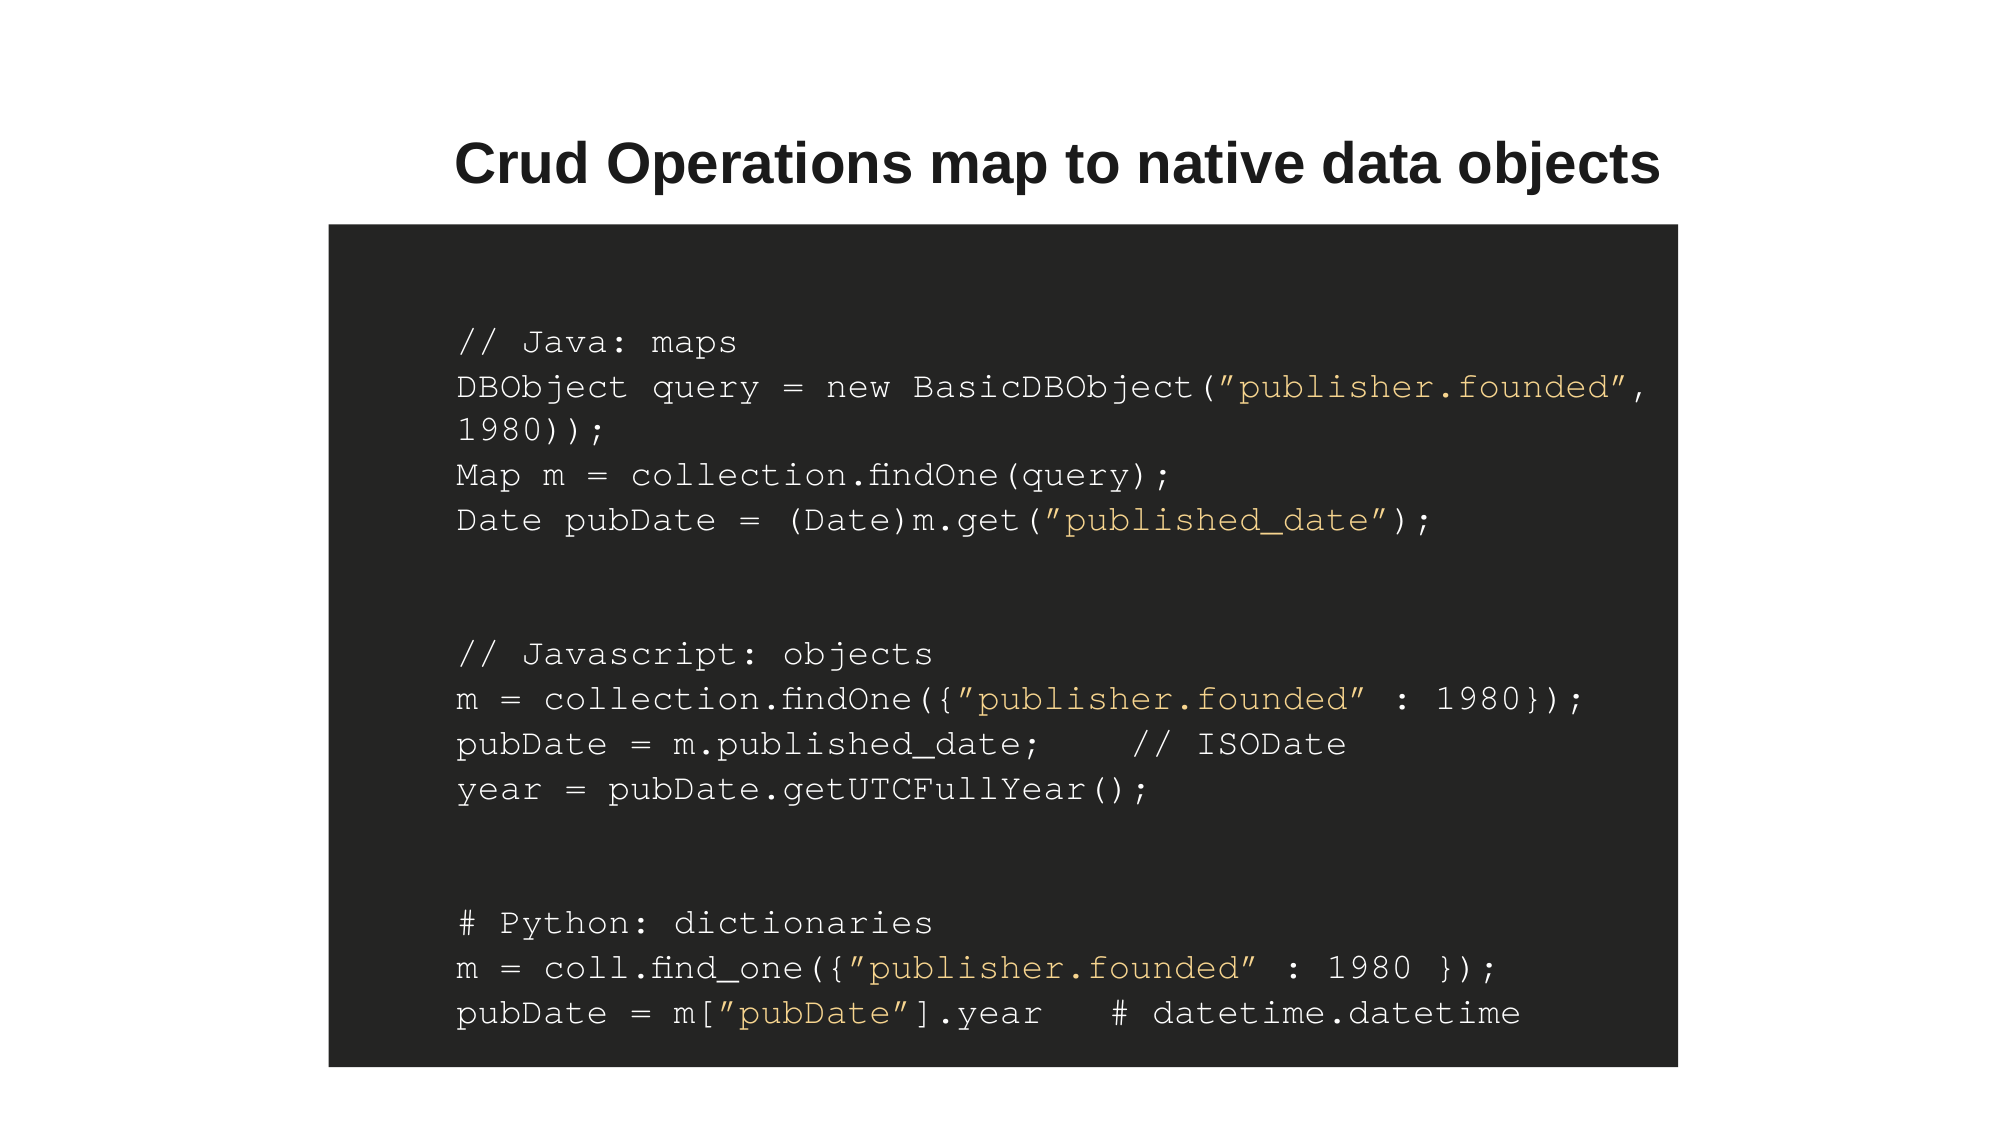

Crud Operations map to native data objects

// Java: maps
DBObject query = new BasicDBObject(”publisher.founded”, 1980));
Map m = collection.findOne(query);
Date pubDate = (Date)m.get(”published_date”);

// Javascript: objects
m = collection.findOne({”publisher.founded” : 1980});
pubDate = m.published_date;    // ISODate
year = pubDate.getUTCFullYear();

# Python: dictionaries
m = coll.find_one({”publisher.founded” : 1980 });
pubDate = m[”pubDate”].year   # datetime.datetime